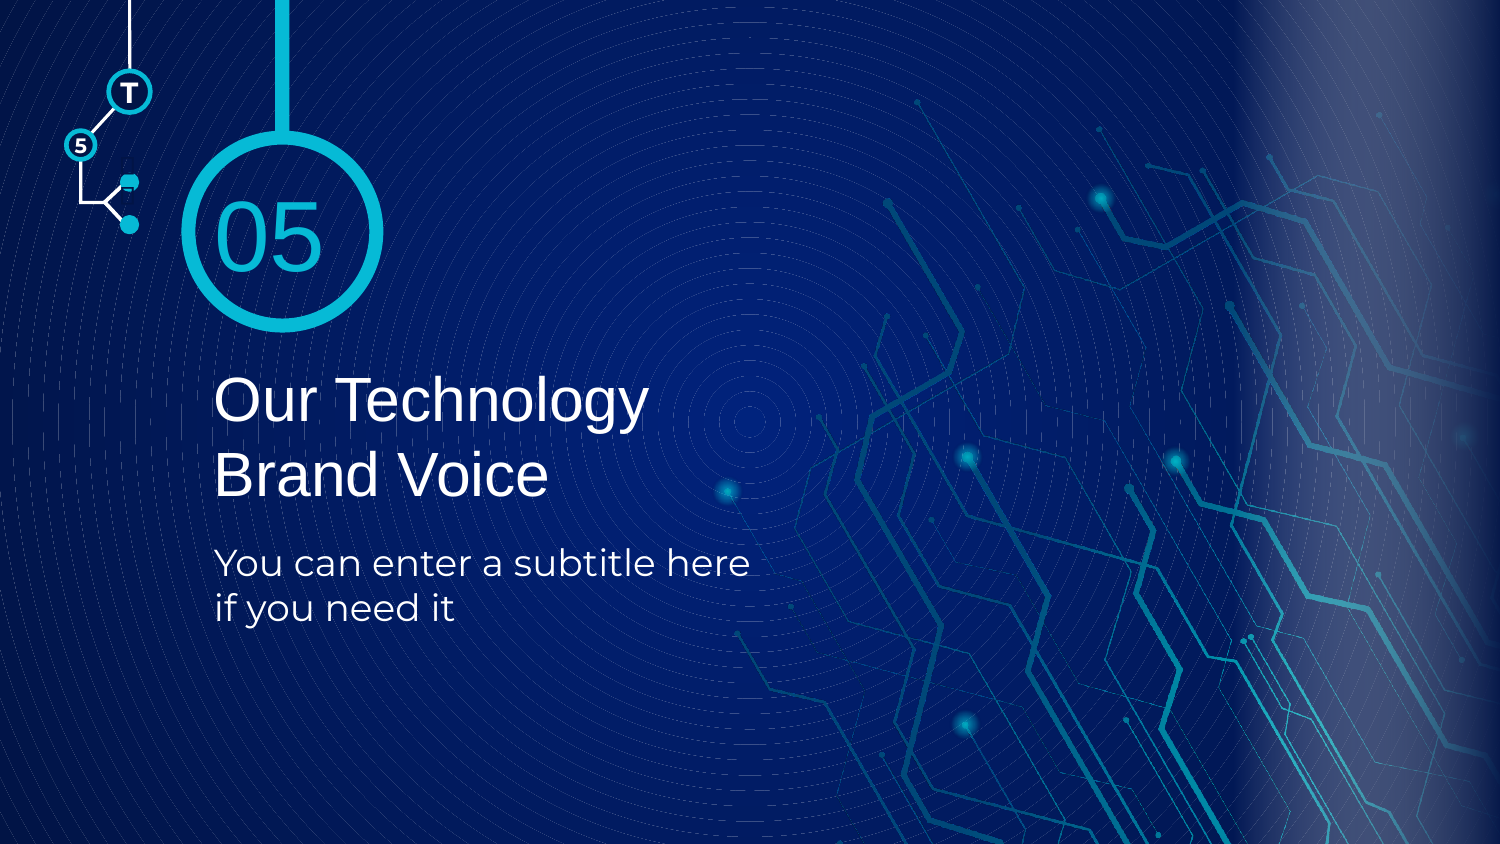

T
5
05
🠺

🠺
# Our Technology Brand Voice
You can enter a subtitle here if you need it